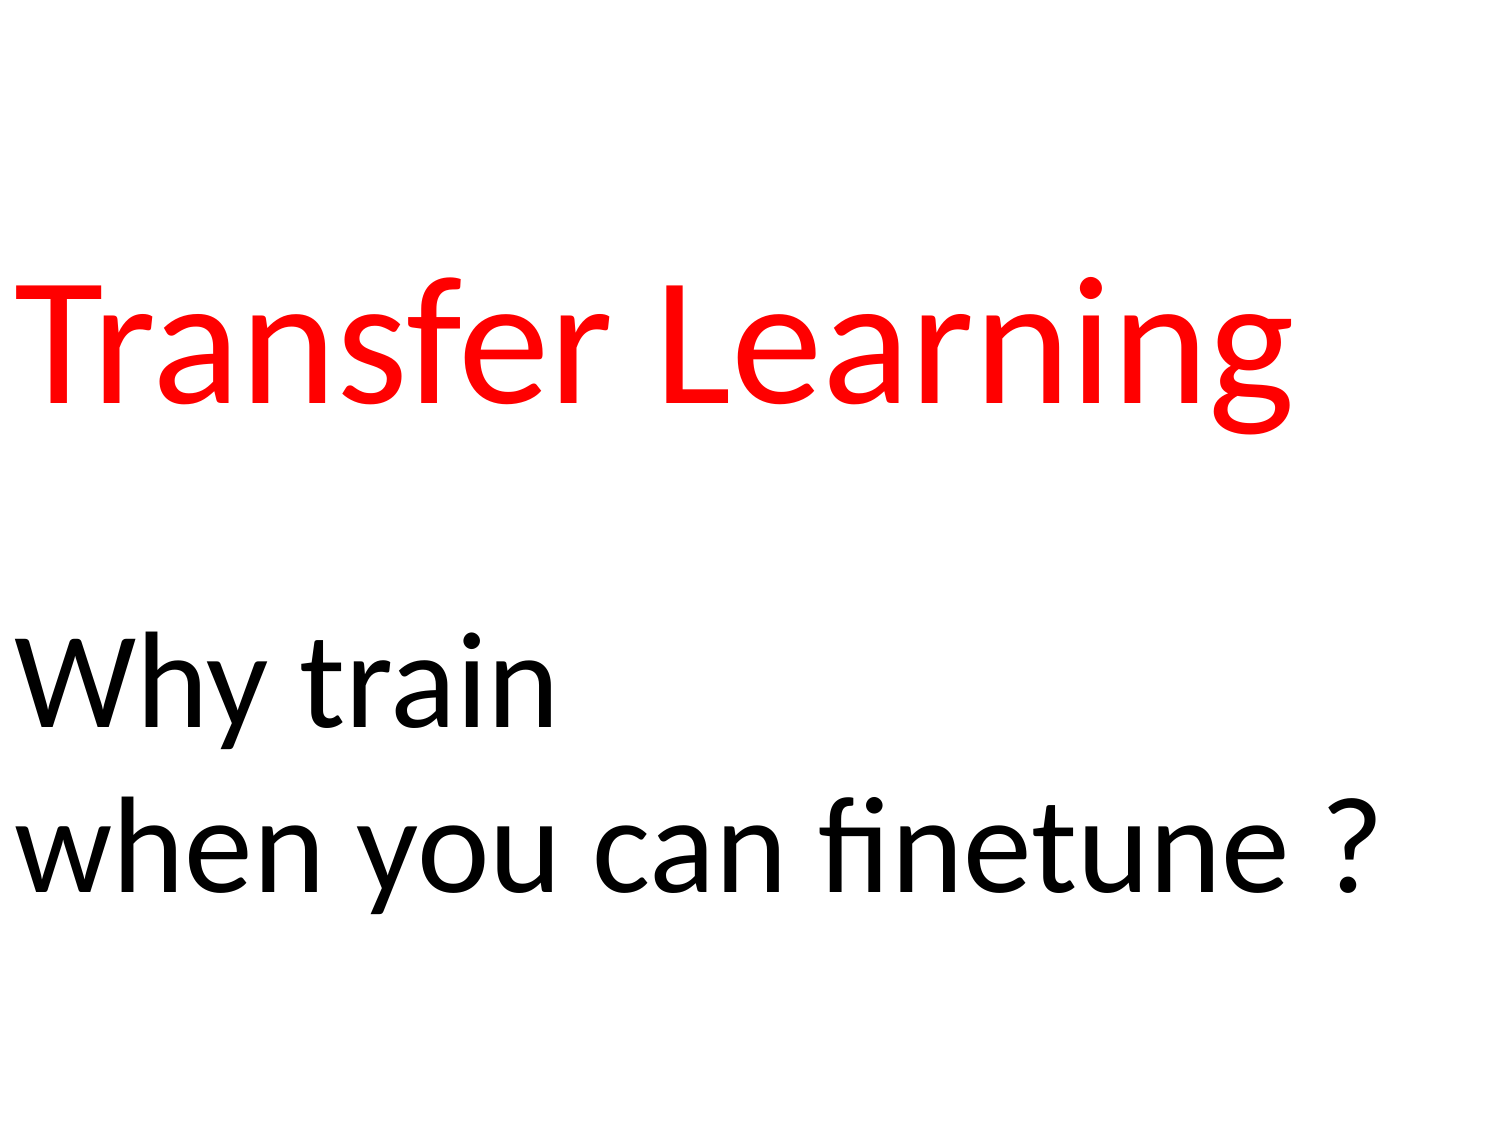

Transfer Learning

Why train
when you can finetune ?